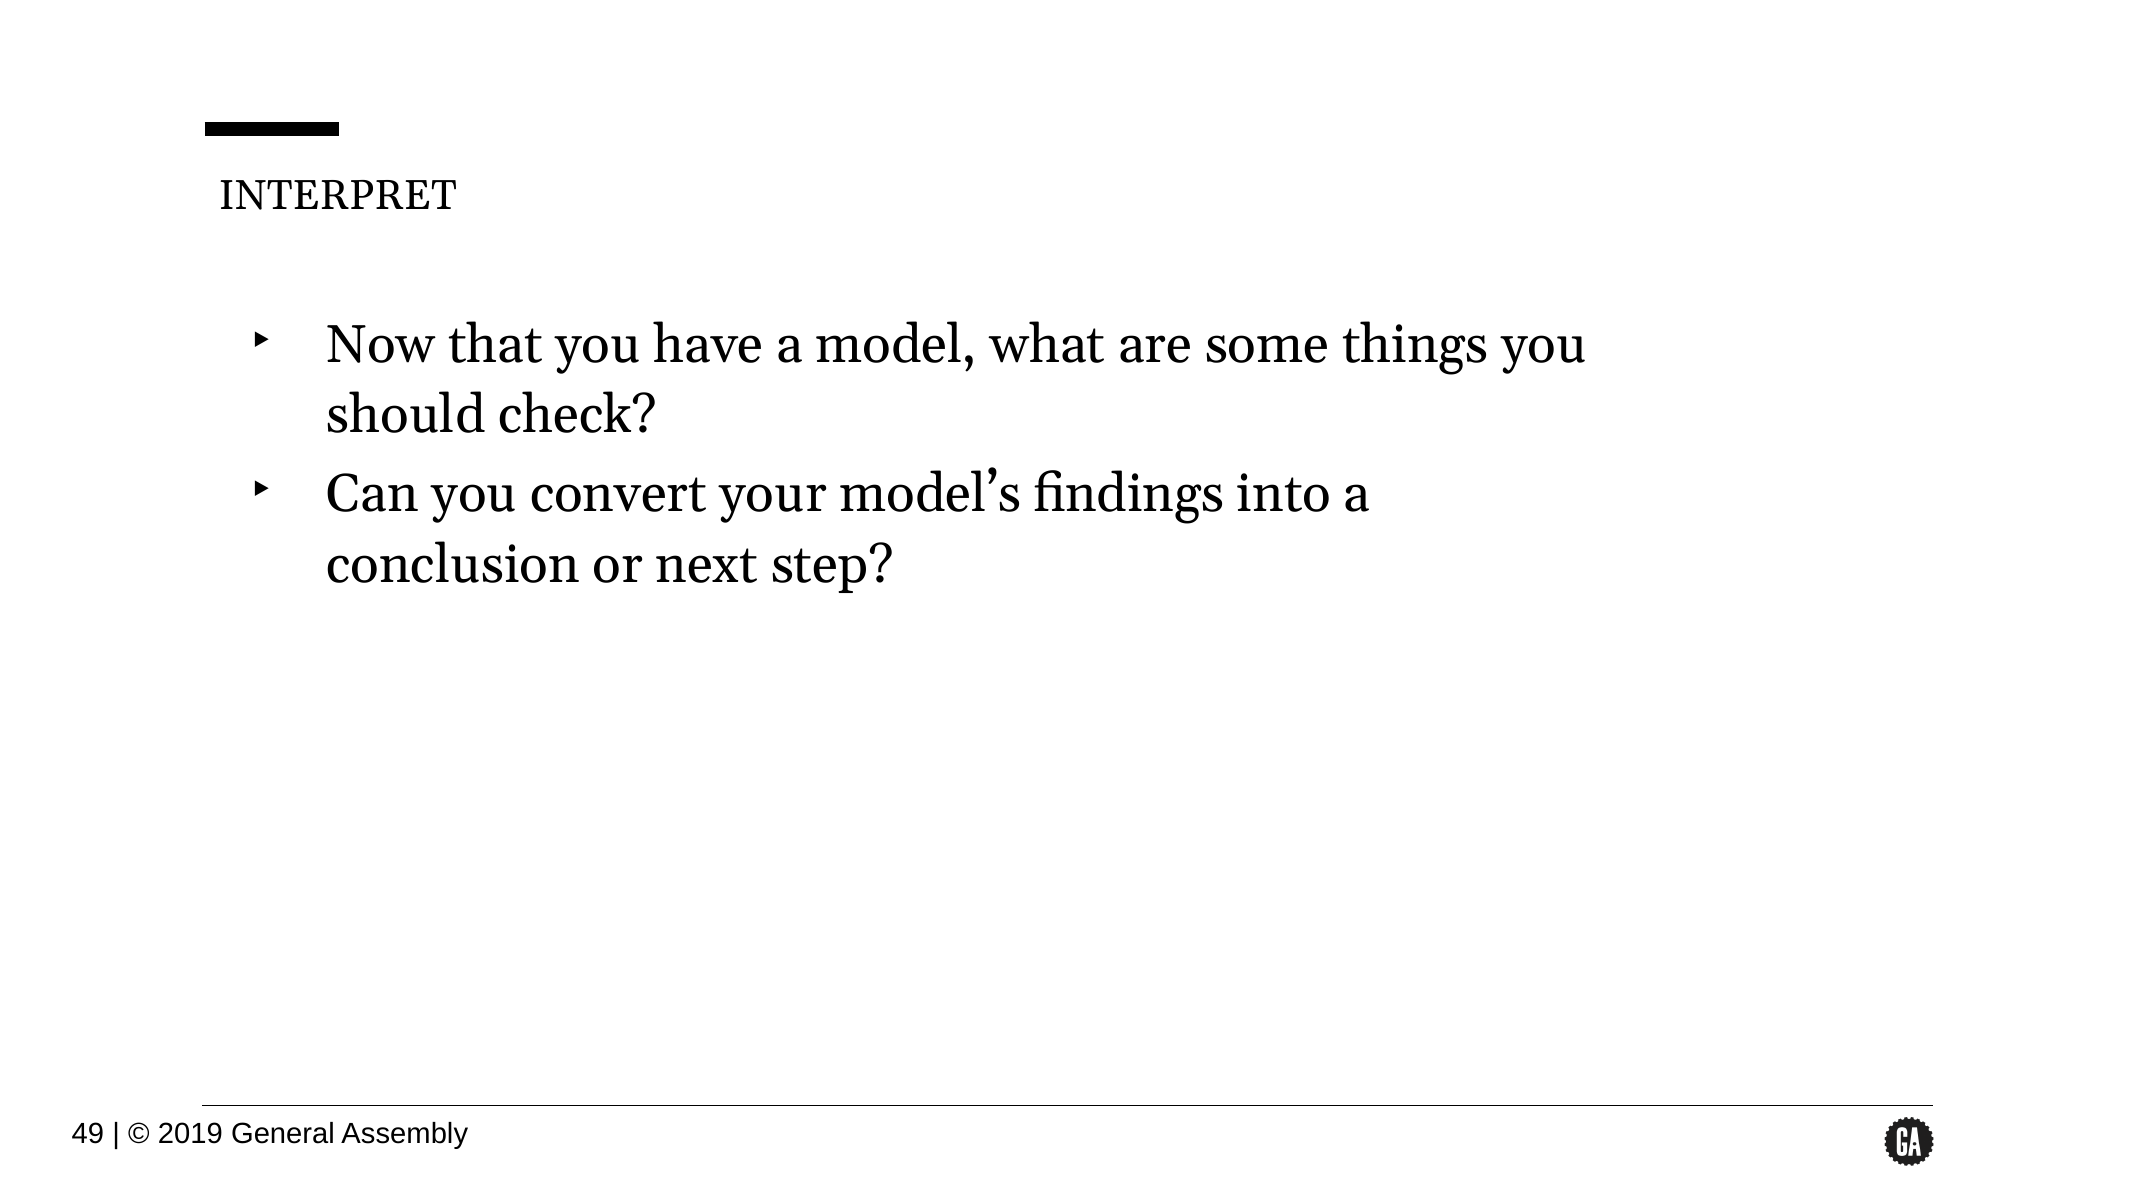

INTERPRET
Now that you have a model, what are some things you should check?
Can you convert your model’s findings into a conclusion or next step?